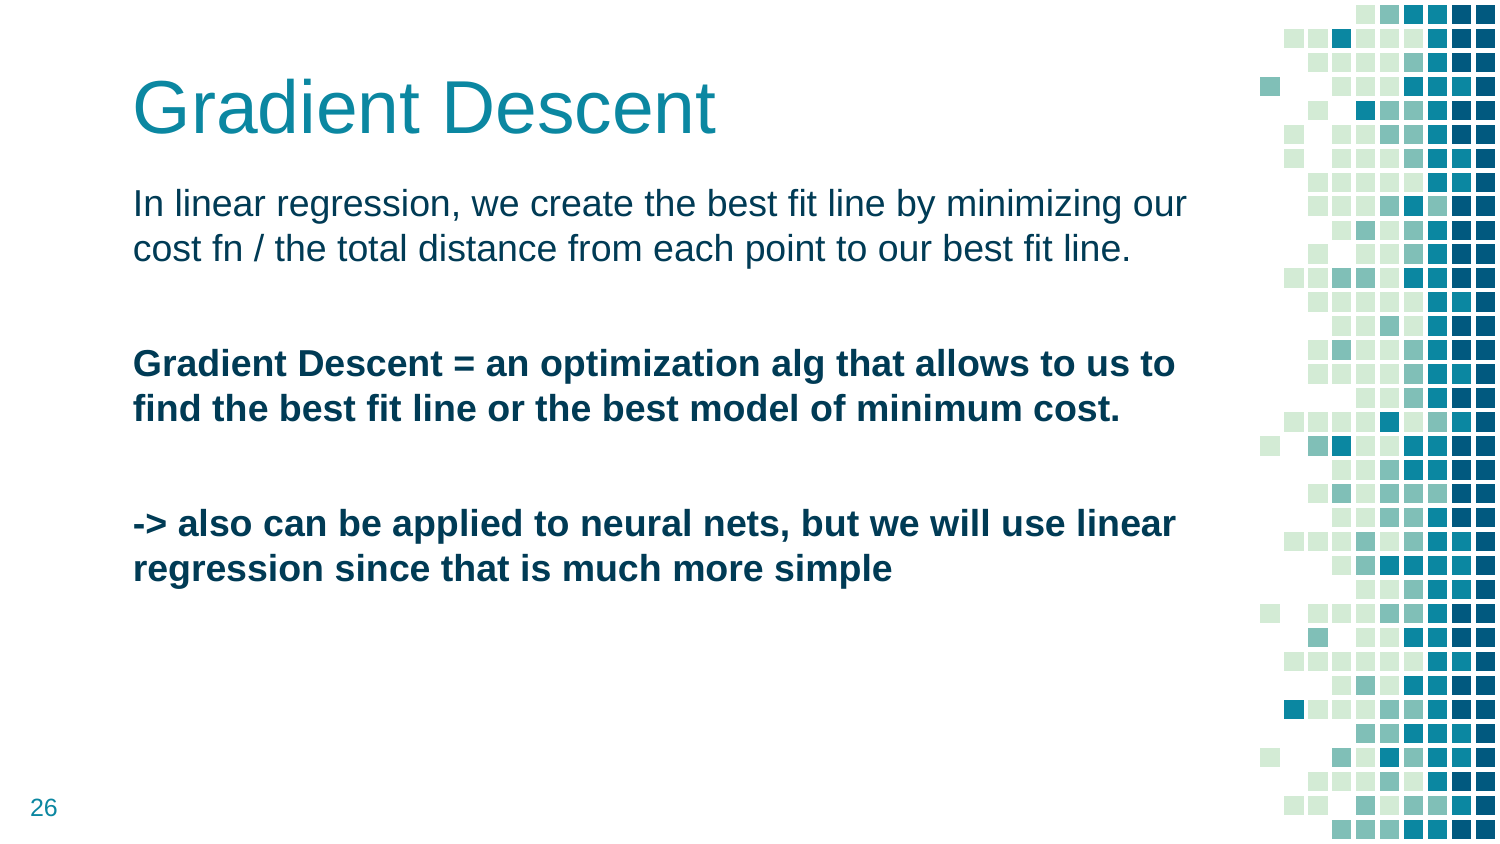

# Gradient Descent
In linear regression, we create the best fit line by minimizing our cost fn / the total distance from each point to our best fit line.

Gradient Descent = an optimization alg that allows to us to find the best fit line or the best model of minimum cost.

-> also can be applied to neural nets, but we will use linear regression since that is much more simple

26